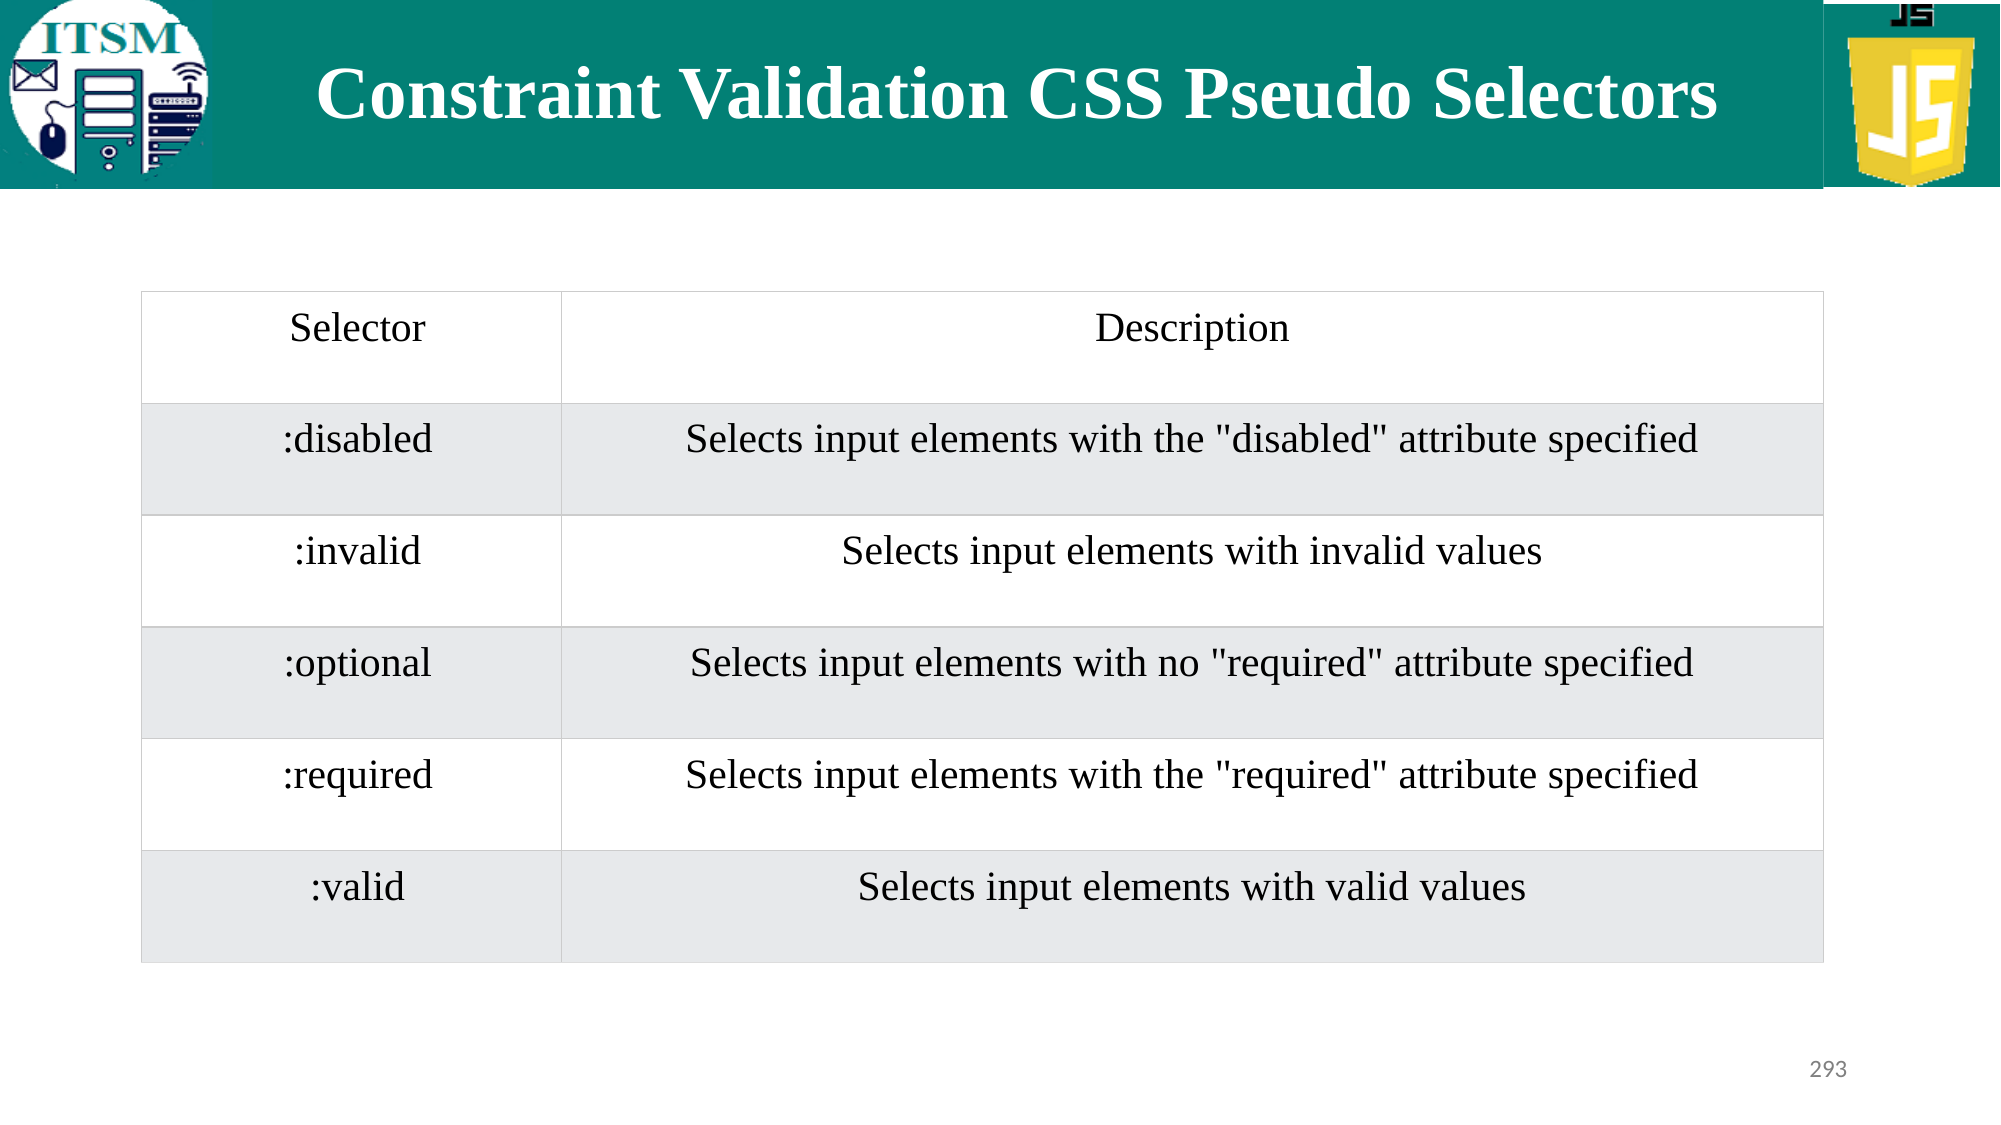

# Constraint Validation CSS Pseudo Selectors
| Selector | Description |
| --- | --- |
| :disabled | Selects input elements with the "disabled" attribute specified |
| :invalid | Selects input elements with invalid values |
| :optional | Selects input elements with no "required" attribute specified |
| :required | Selects input elements with the "required" attribute specified |
| :valid | Selects input elements with valid values |
293